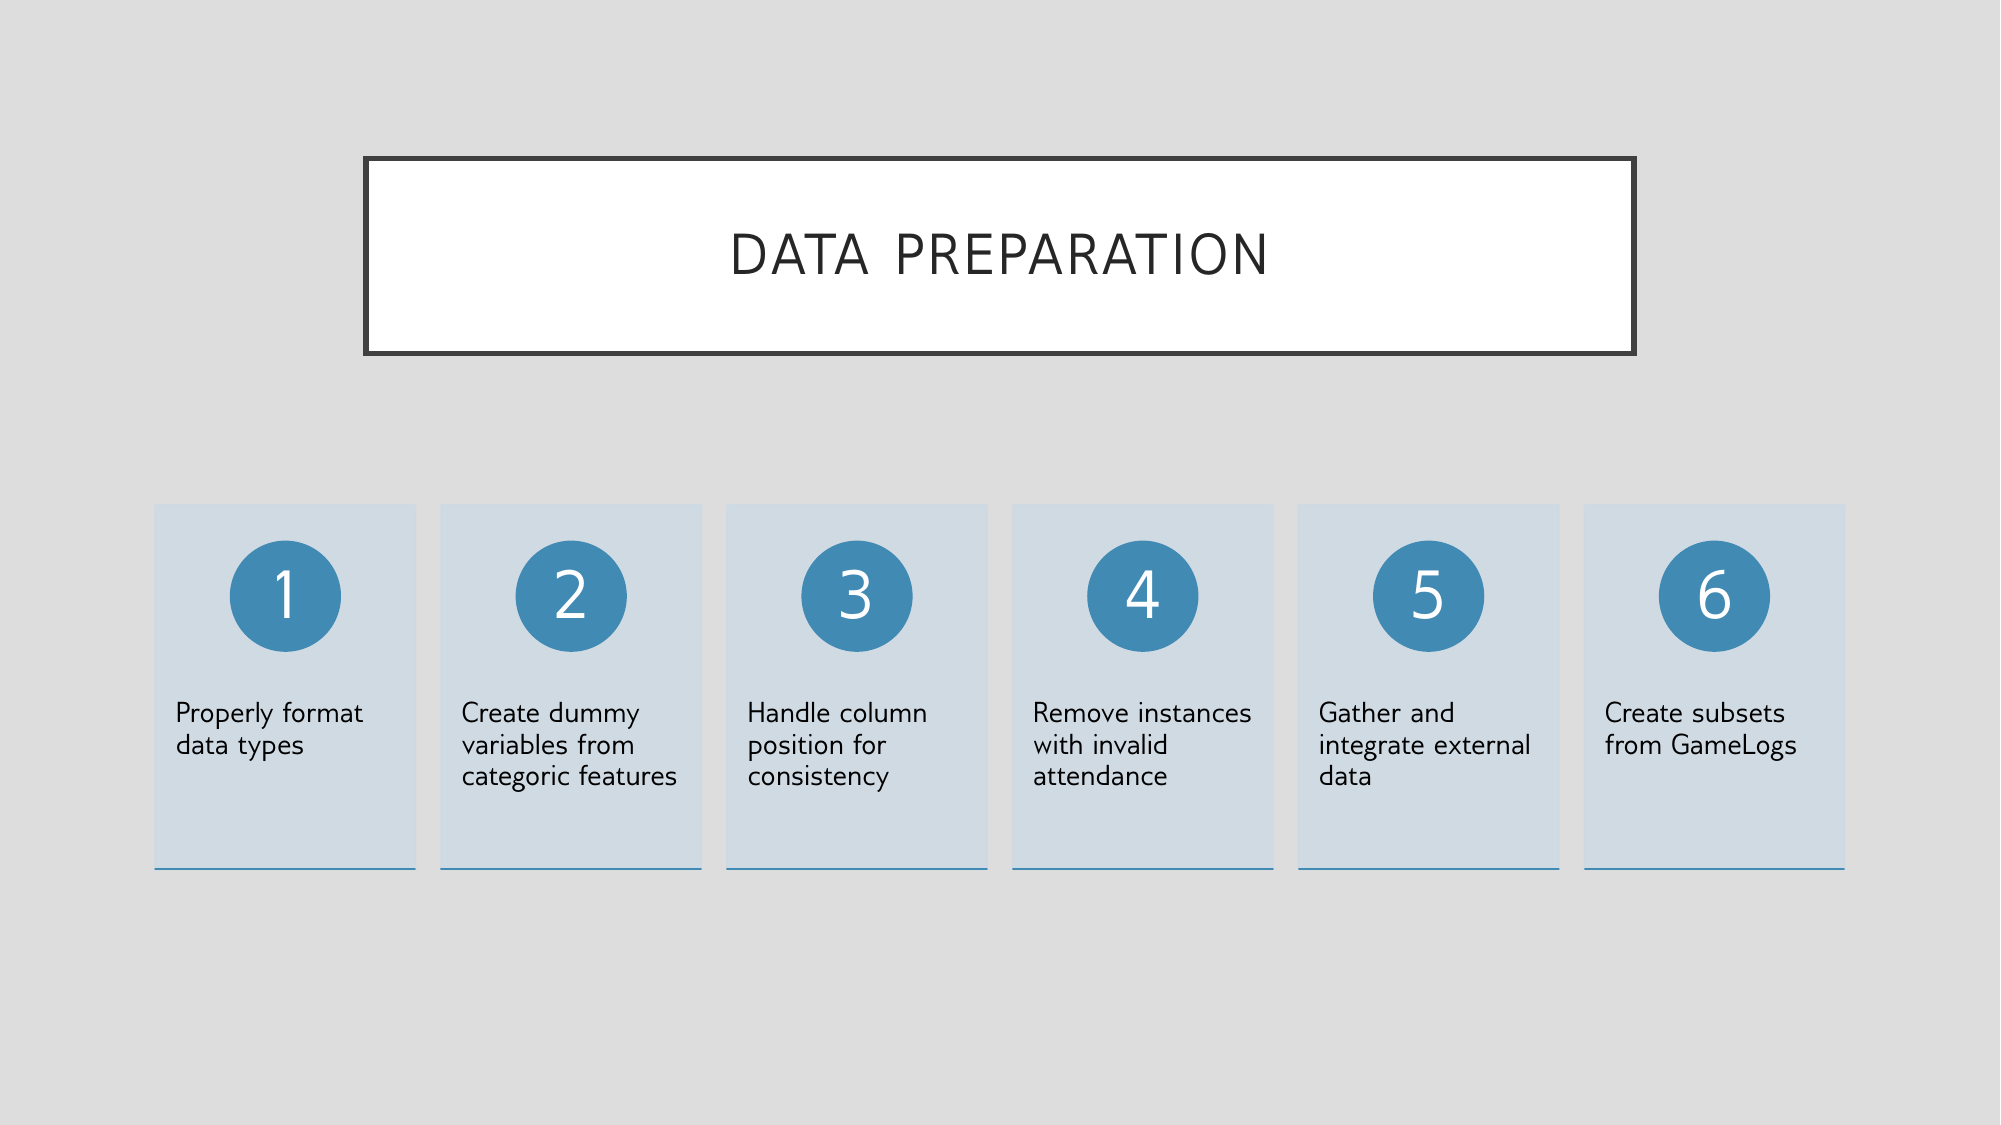

# Data Preparation
Properly format data types
1
Create dummy variables from categoric features
2
Handle column position for consistency
3
Remove instances with invalid attendance
4
Gather and integrate external data
5
Create subsets from GameLogs
6